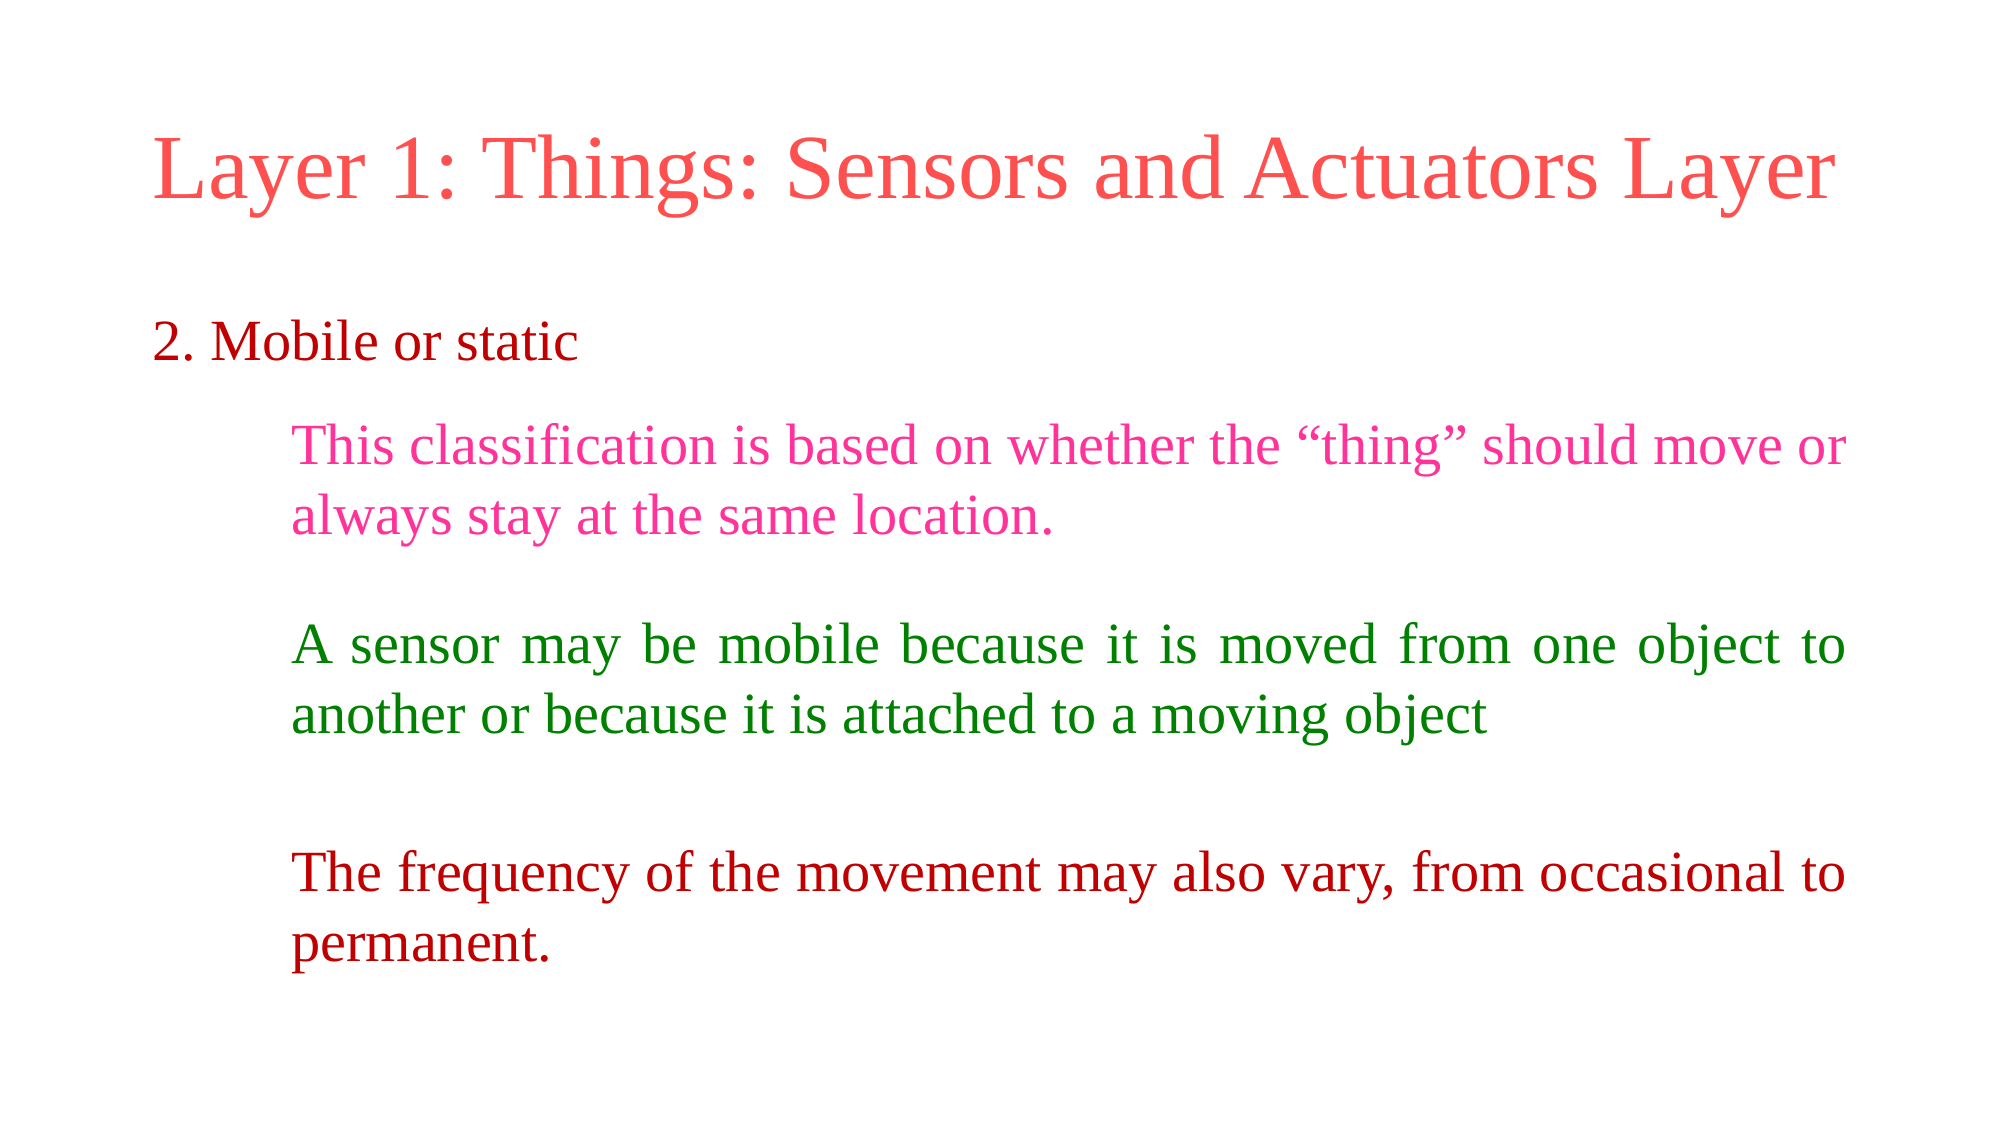

# Layer 1: Things: Sensors and Actuators Layer
2. Mobile or static
This classification is based on whether the “thing” should move or always stay at the same location.
A sensor may be mobile because it is moved from one object to another or because it is attached to a moving object
The frequency of the movement may also vary, from occasional to permanent.